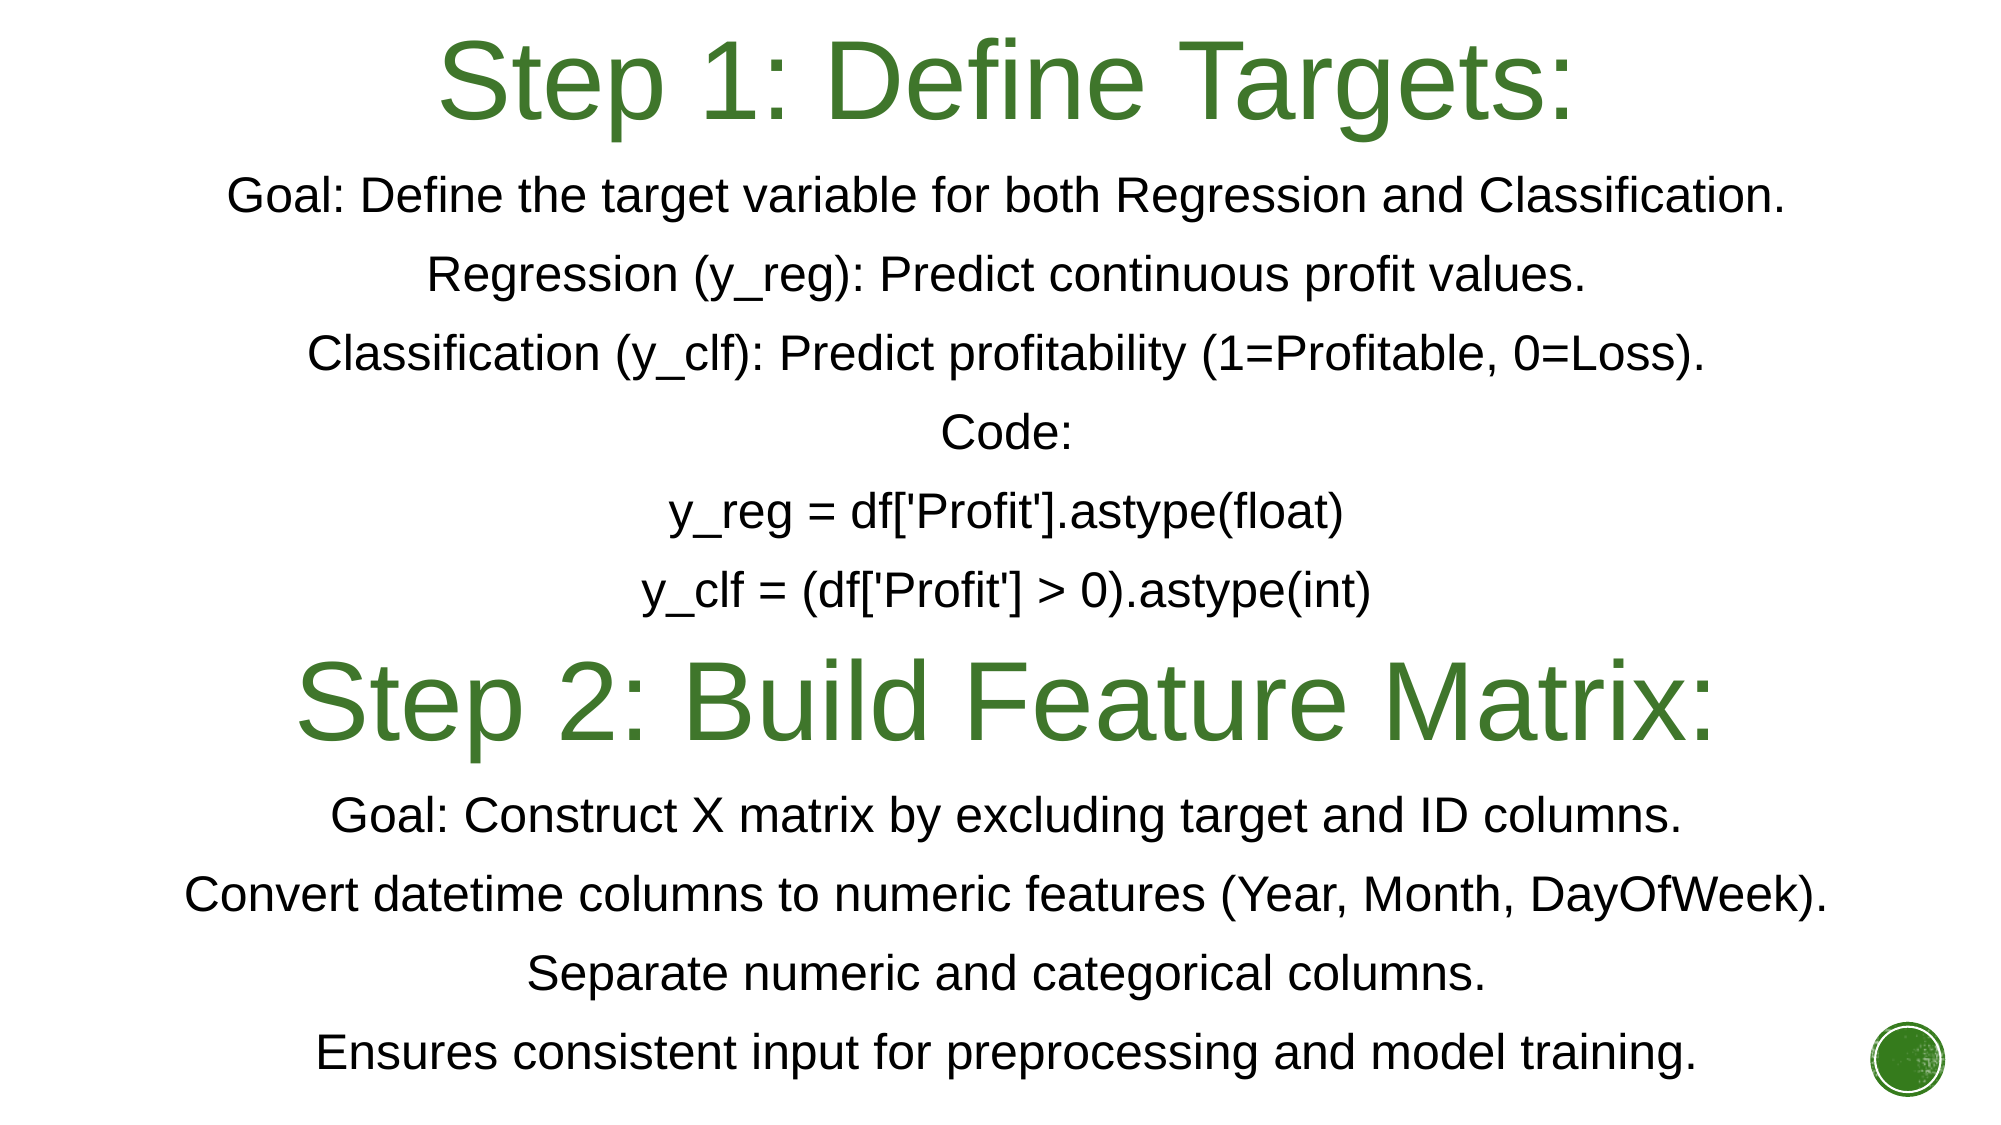

Step 1: Define Targets:
Goal: Define the target variable for both Regression and Classification.
Regression (y_reg): Predict continuous profit values.
Classification (y_clf): Predict profitability (1=Profitable, 0=Loss).
Code:
y_reg = df['Profit'].astype(float)
y_clf = (df['Profit'] > 0).astype(int)
Step 2: Build Feature Matrix:
Goal: Construct X matrix by excluding target and ID columns.
Convert datetime columns to numeric features (Year, Month, DayOfWeek).
Separate numeric and categorical columns.
Ensures consistent input for preprocessing and model training.